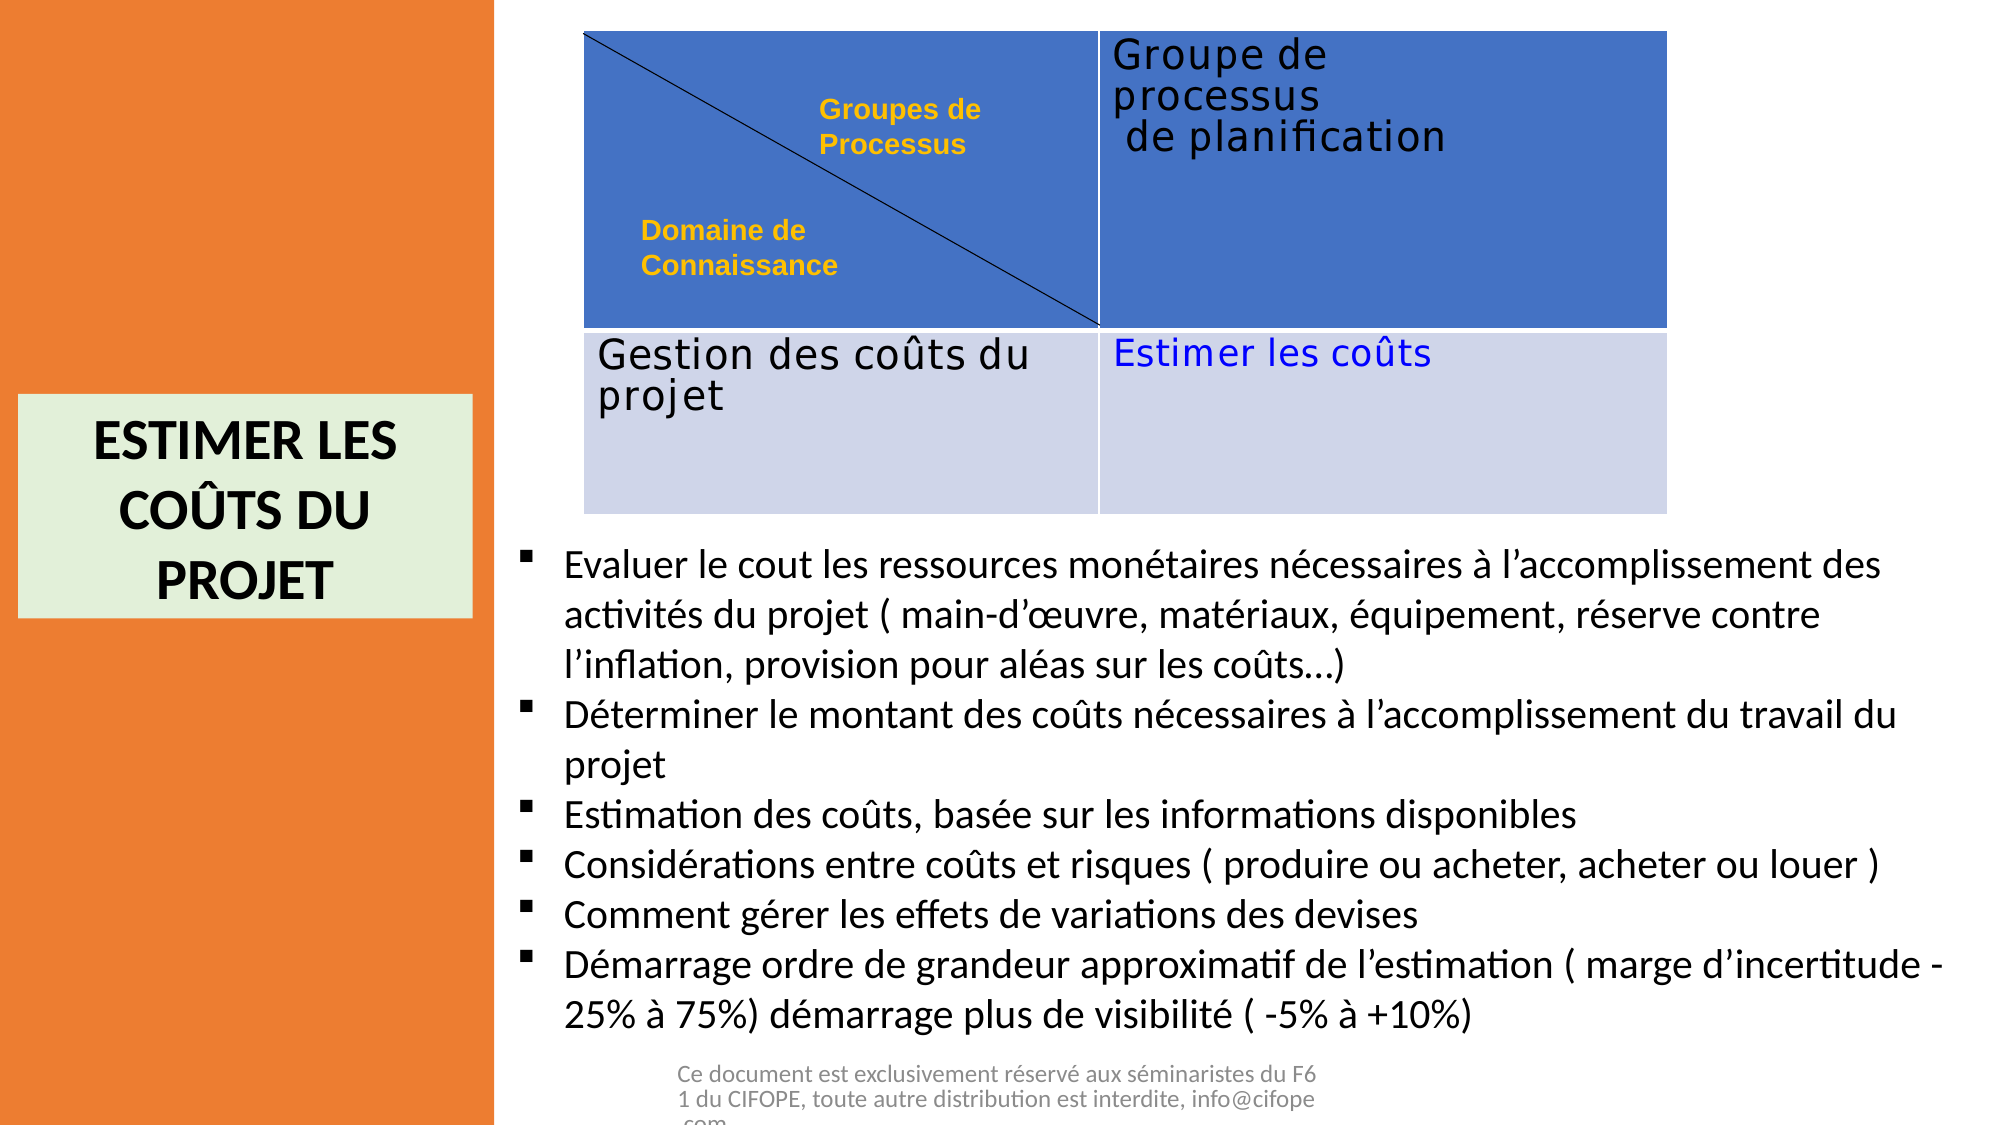

|  | Groupe de processus de planification |
| --- | --- |
| Gestion des coûts du projet | Estimer les coûts |
Groupes de
Processus

Domaine de
Connaissance

ESTIMER LES COÛTS DU PROJET
Evaluer le cout les ressources monétaires nécessaires à l’accomplissement des activités du projet ( main-d’œuvre, matériaux, équipement, réserve contre l’inflation, provision pour aléas sur les coûts…)
Déterminer le montant des coûts nécessaires à l’accomplissement du travail du projet
Estimation des coûts, basée sur les informations disponibles
Considérations entre coûts et risques ( produire ou acheter, acheter ou louer )
Comment gérer les effets de variations des devises
Démarrage ordre de grandeur approximatif de l’estimation ( marge d’incertitude -25% à 75%) démarrage plus de visibilité ( -5% à +10%)

Ce document est exclusivement réservé aux séminaristes du F61 du CIFOPE, toute autre distribution est interdite, info@cifope.com